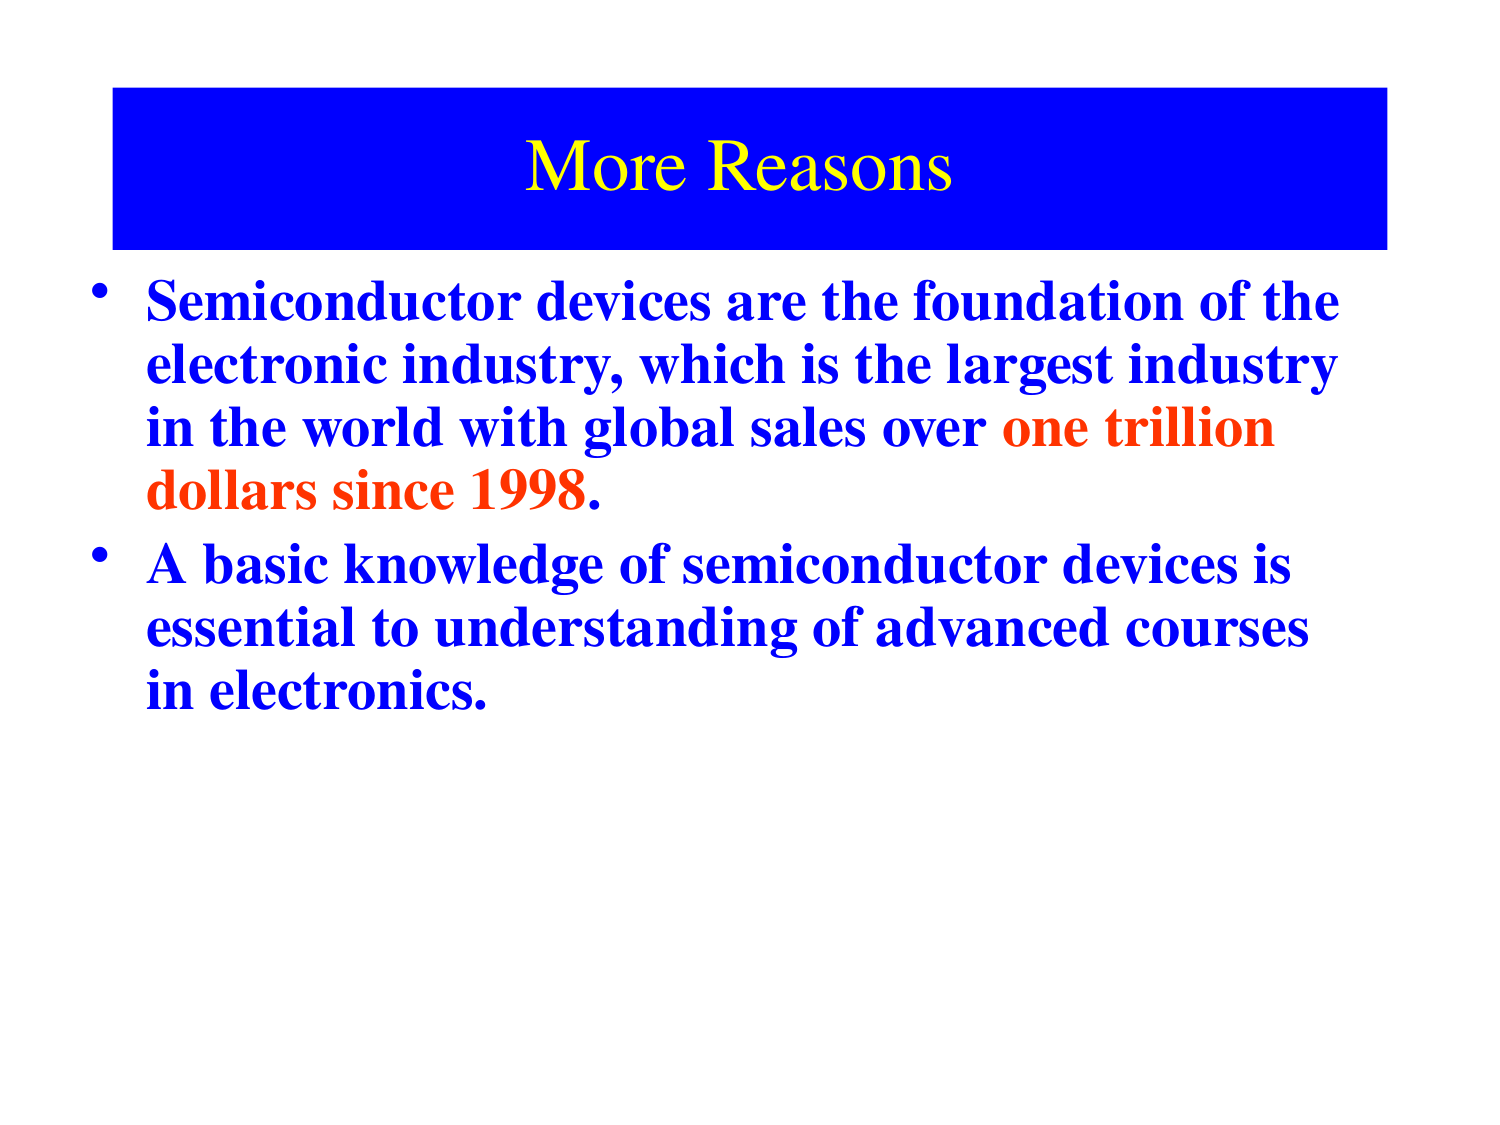

# More Reasons
Semiconductor devices are the foundation of the electronic industry, which is the largest industry in the world with global sales over one trillion dollars since 1998.
A basic knowledge of semiconductor devices is essential to understanding of advanced courses in electronics.